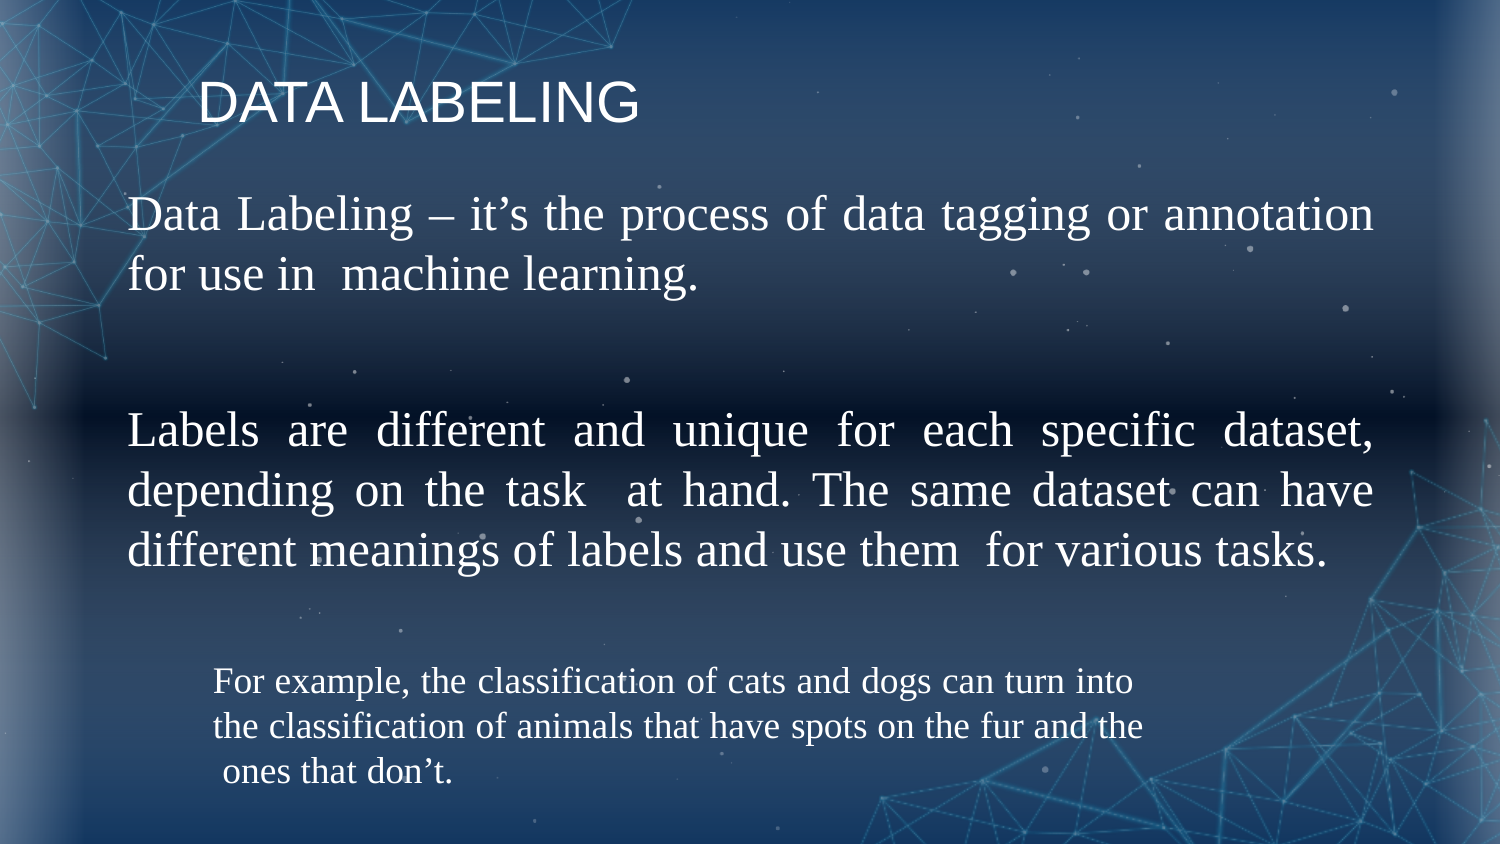

# DATA LABELING
Data Labeling – it’s the process of data tagging or annotation for use in  machine learning.

Labels are different and unique for each specific dataset, depending on the task  at hand. The same dataset can have different meanings of labels and use them  for various tasks.
For example, the classification of cats and dogs can turn into  the classification of animals that have spots on the fur and the  ones that don’t.